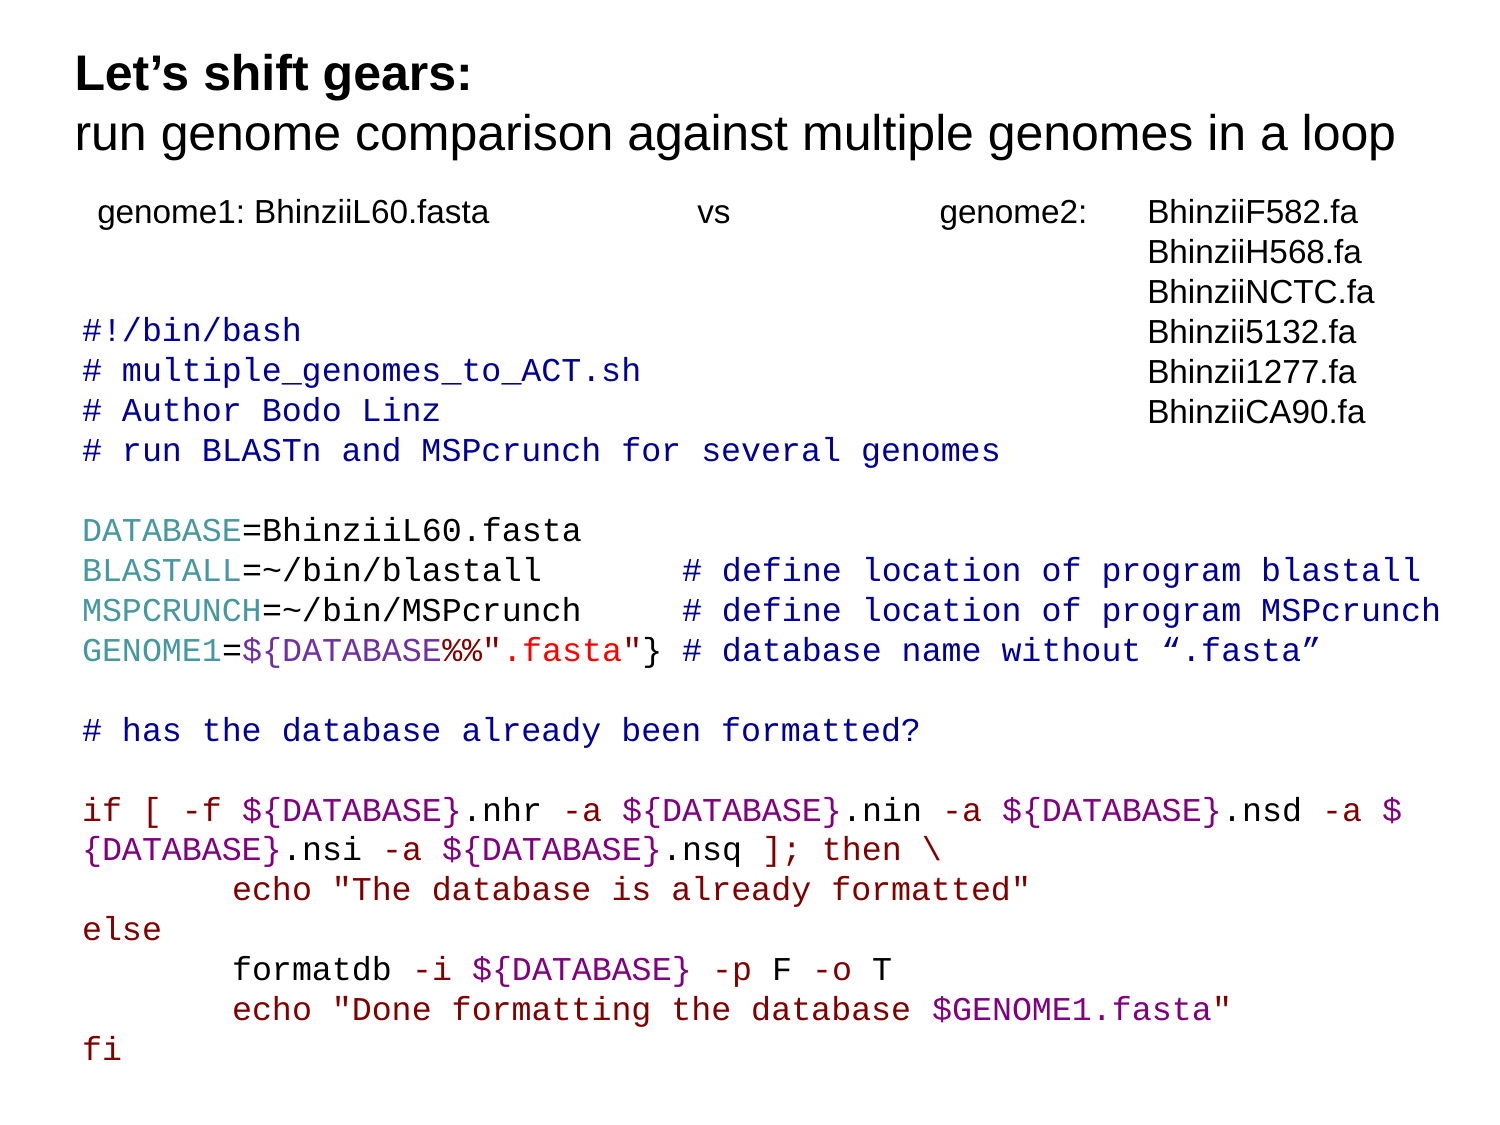

Let’s shift gears:
run genome comparison against multiple genomes in a loop
genome1: BhinziiL60.fasta		vs	          genome2: 	BhinziiF582.fa
							BhinziiH568.fa
							BhinziiNCTC.fa
							Bhinzii5132.fa
							Bhinzii1277.fa
							BhinziiCA90.fa
#!/bin/bash
# multiple_genomes_to_ACT.sh
# Author Bodo Linz
# run BLASTn and MSPcrunch for several genomes

DATABASE=BhinziiL60.fasta
BLASTALL=~/bin/blastall	# define location of program blastall
MSPCRUNCH=~/bin/MSPcrunch	# define location of program MSPcrunch
GENOME1=${DATABASE%%".fasta"}	# database name without “.fasta”

# has the database already been formatted?

if [ -f ${DATABASE}.nhr -a ${DATABASE}.nin -a ${DATABASE}.nsd -a ${DATABASE}.nsi -a ${DATABASE}.nsq ]; then \
	echo "The database is already formatted"
else
	formatdb -i ${DATABASE} -p F -o T
	echo "Done formatting the database $GENOME1.fasta"
fi